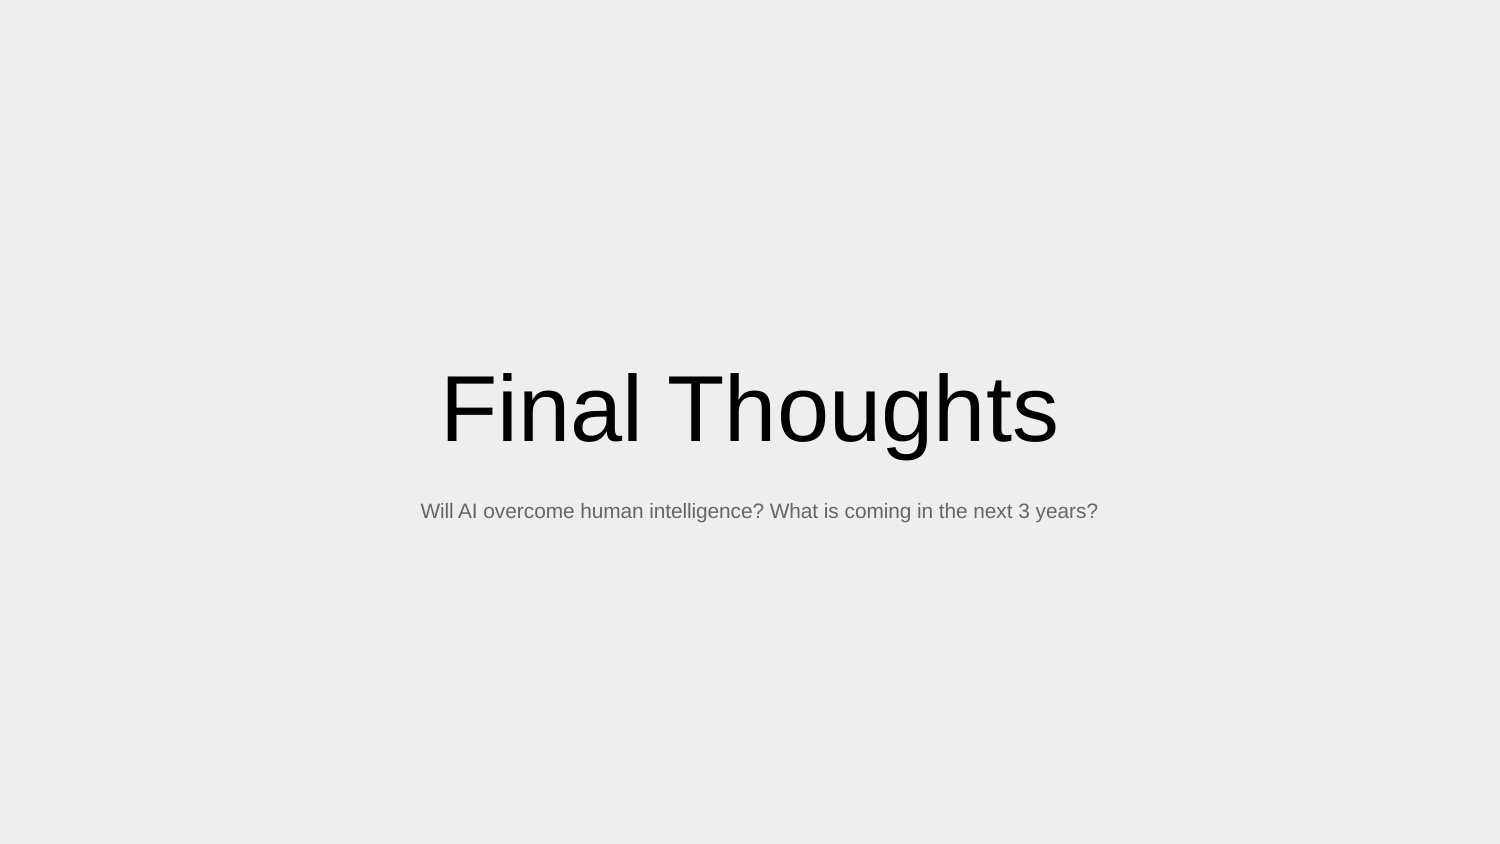

# Final Thoughts
Will AI overcome human intelligence? What is coming in the next 3 years?